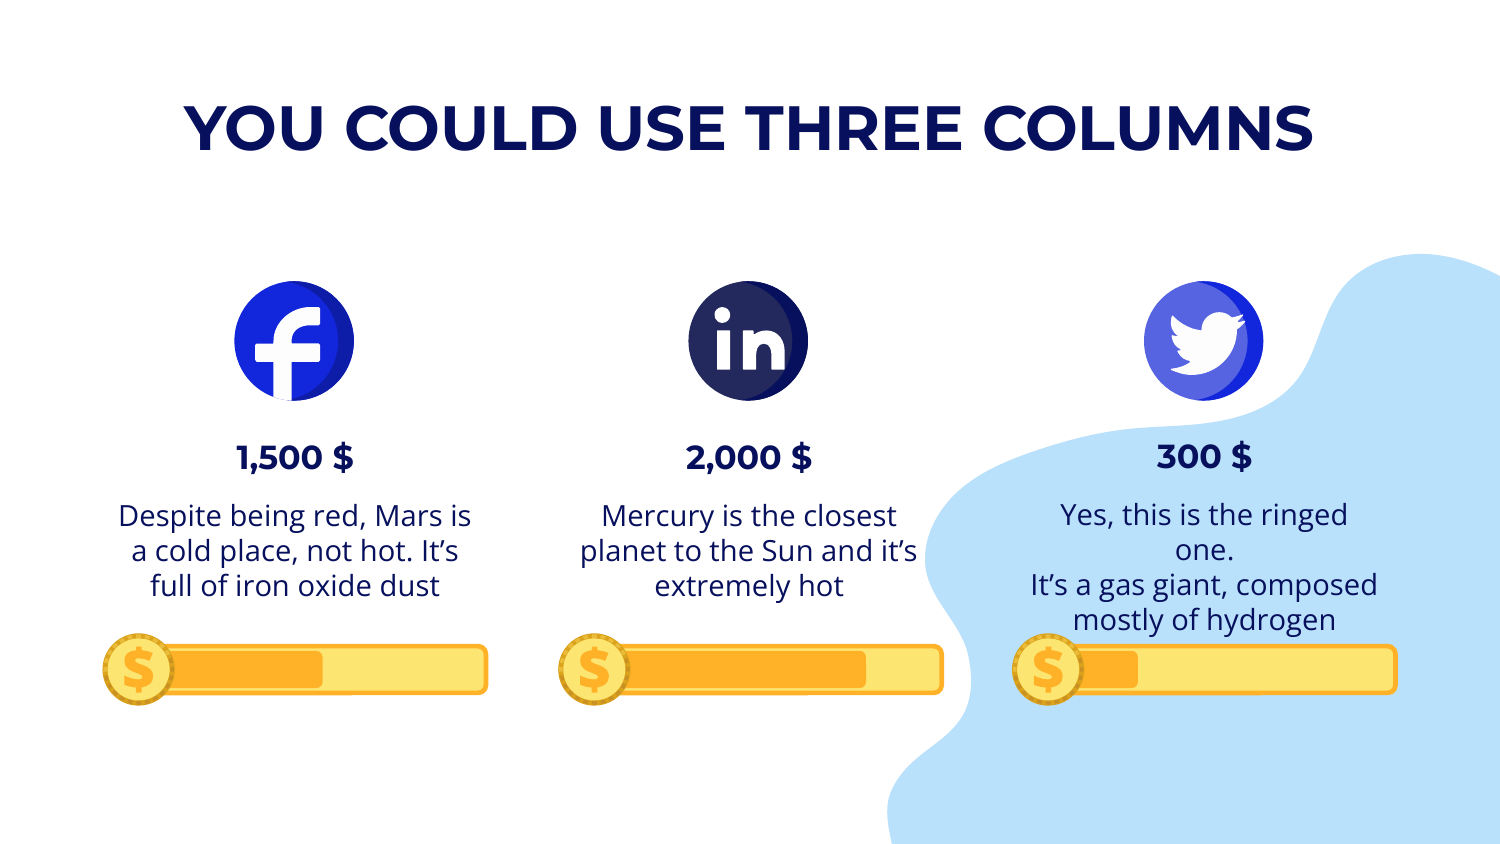

# YOU COULD USE THREE COLUMNS

300 $
1,500 $
2,000 $
Yes, this is the ringed one.
It’s a gas giant, composed
mostly of hydrogen
Despite being red, Mars is a cold place, not hot. It’s full of iron oxide dust
Mercury is the closest planet to the Sun and it’s extremely hot